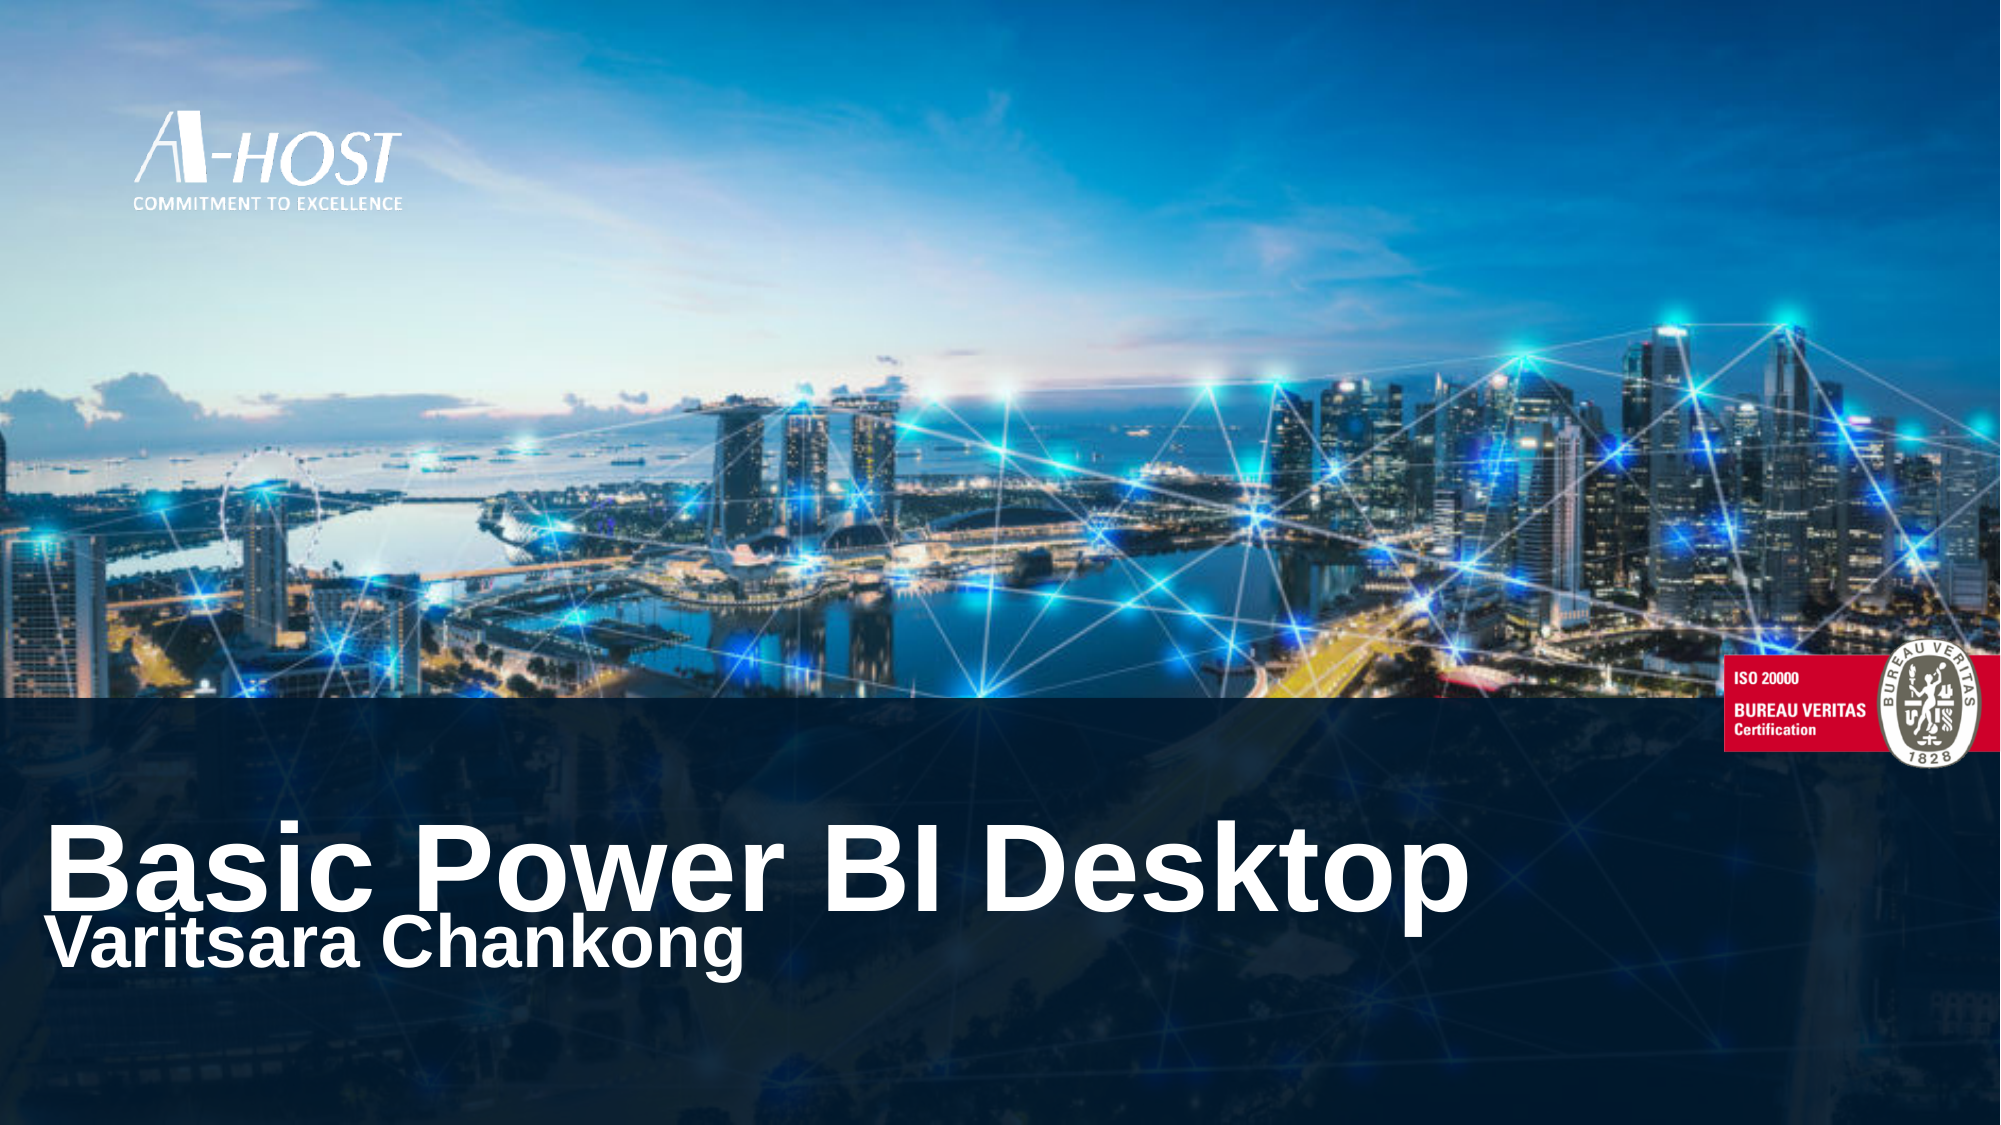

Basic Power BI Desktop
# Varitsara Chankong